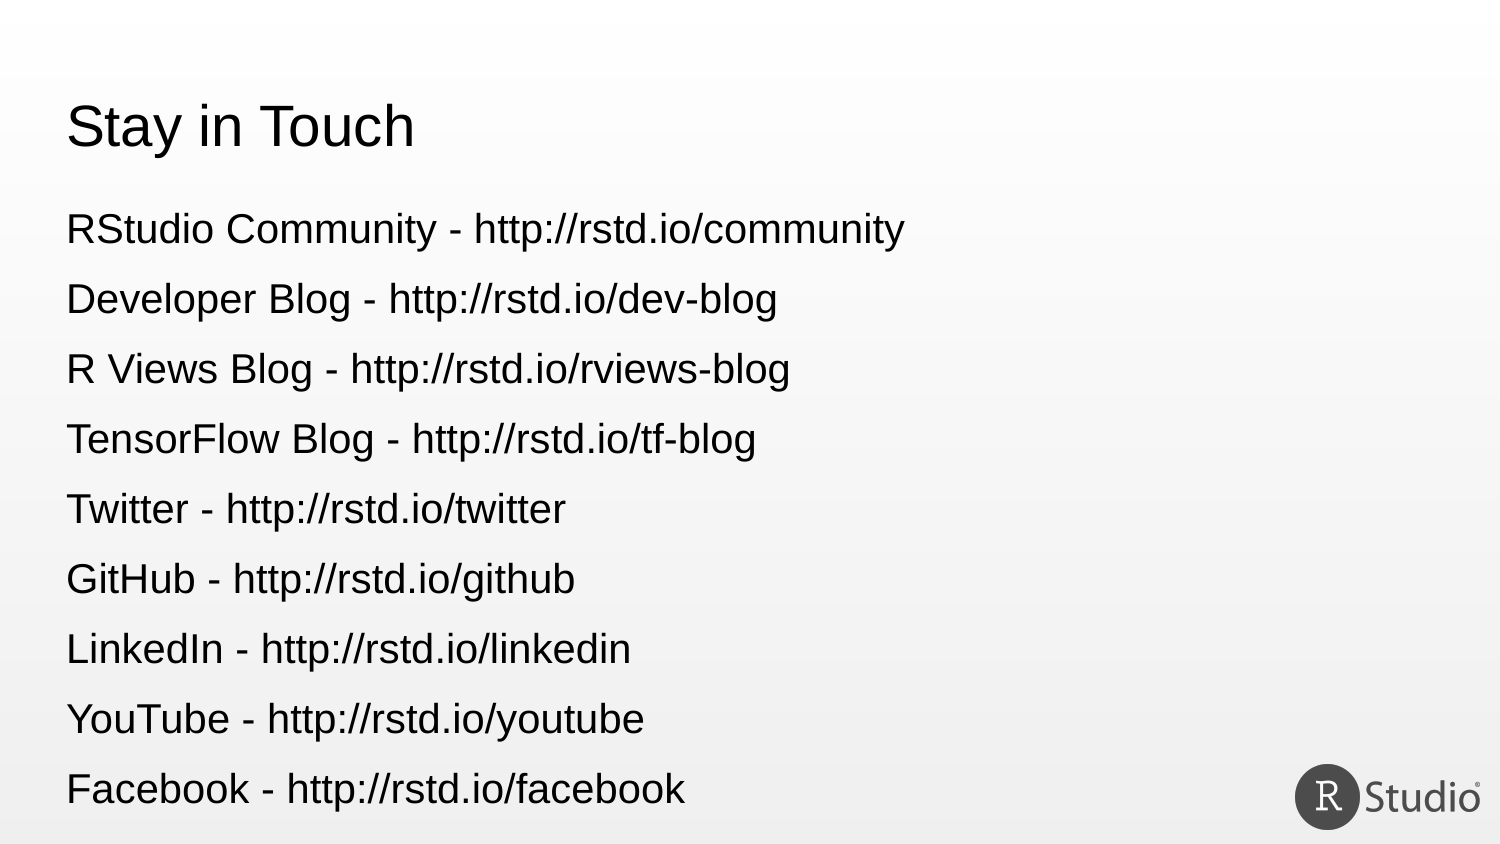

# Stay in Touch
RStudio Community - http://rstd.io/community
Developer Blog - http://rstd.io/dev-blog
R Views Blog - http://rstd.io/rviews-blog
TensorFlow Blog - http://rstd.io/tf-blog
Twitter - http://rstd.io/twitter
GitHub - http://rstd.io/github
LinkedIn - http://rstd.io/linkedin
YouTube - http://rstd.io/youtube
Facebook - http://rstd.io/facebook